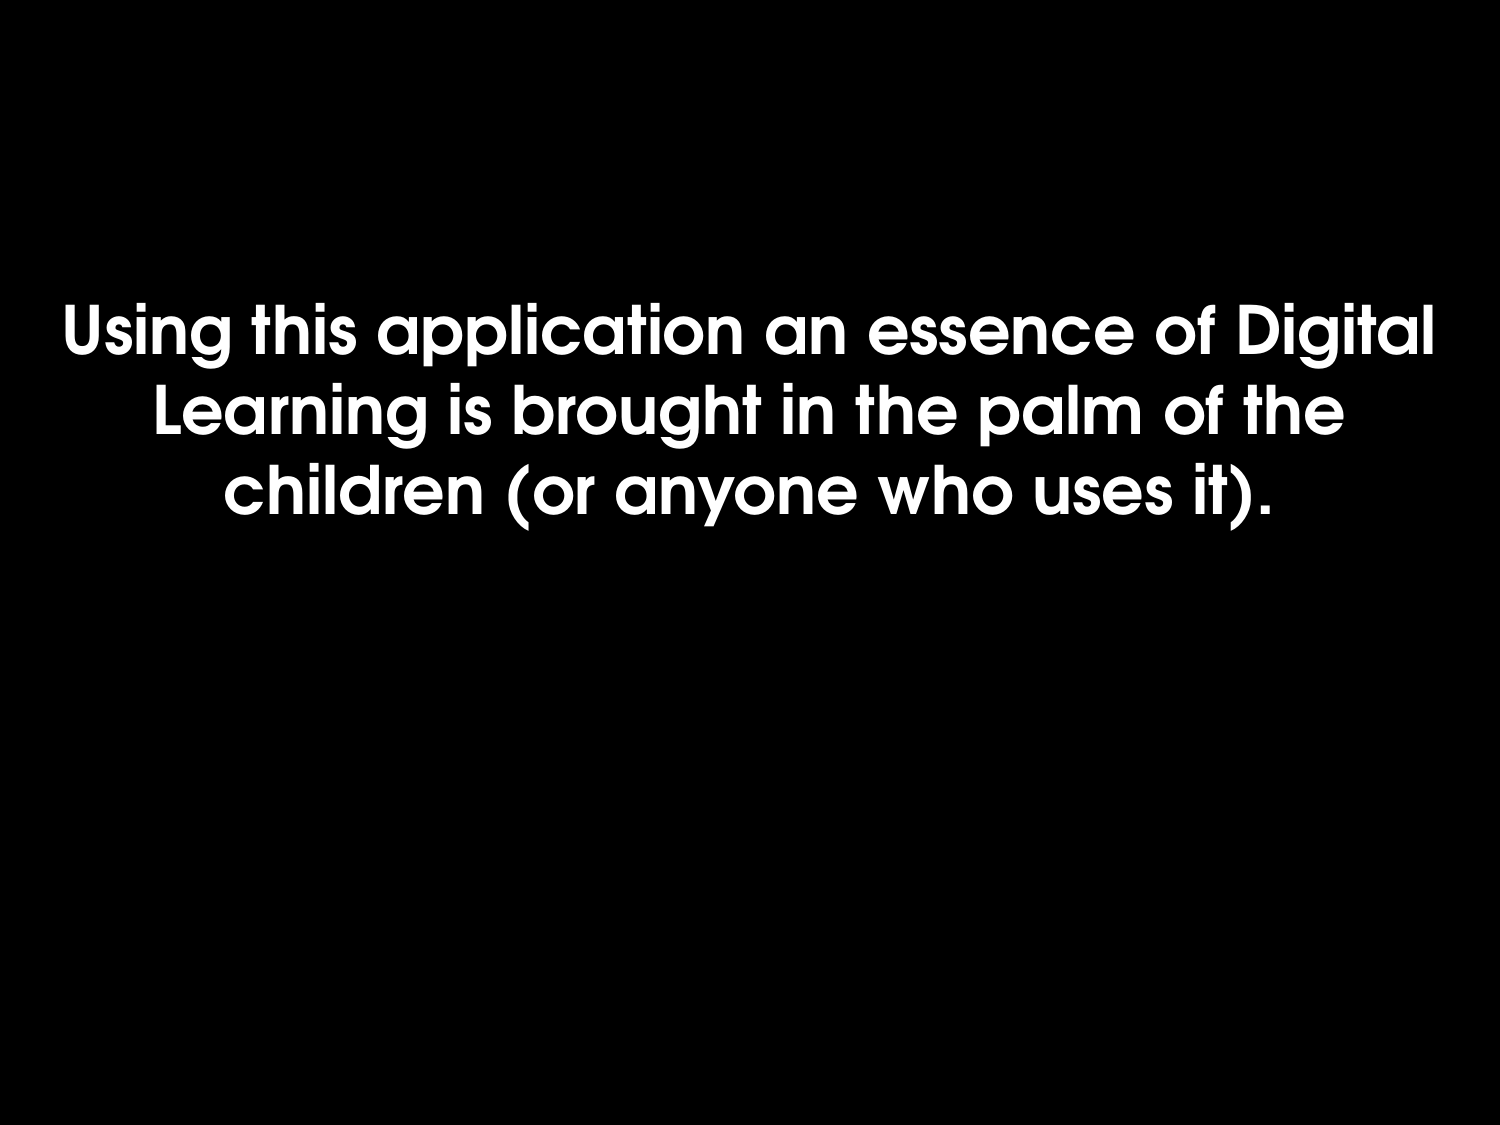

Using this application an essence of Digital Learning is brought in the palm of the children (or anyone who uses it).